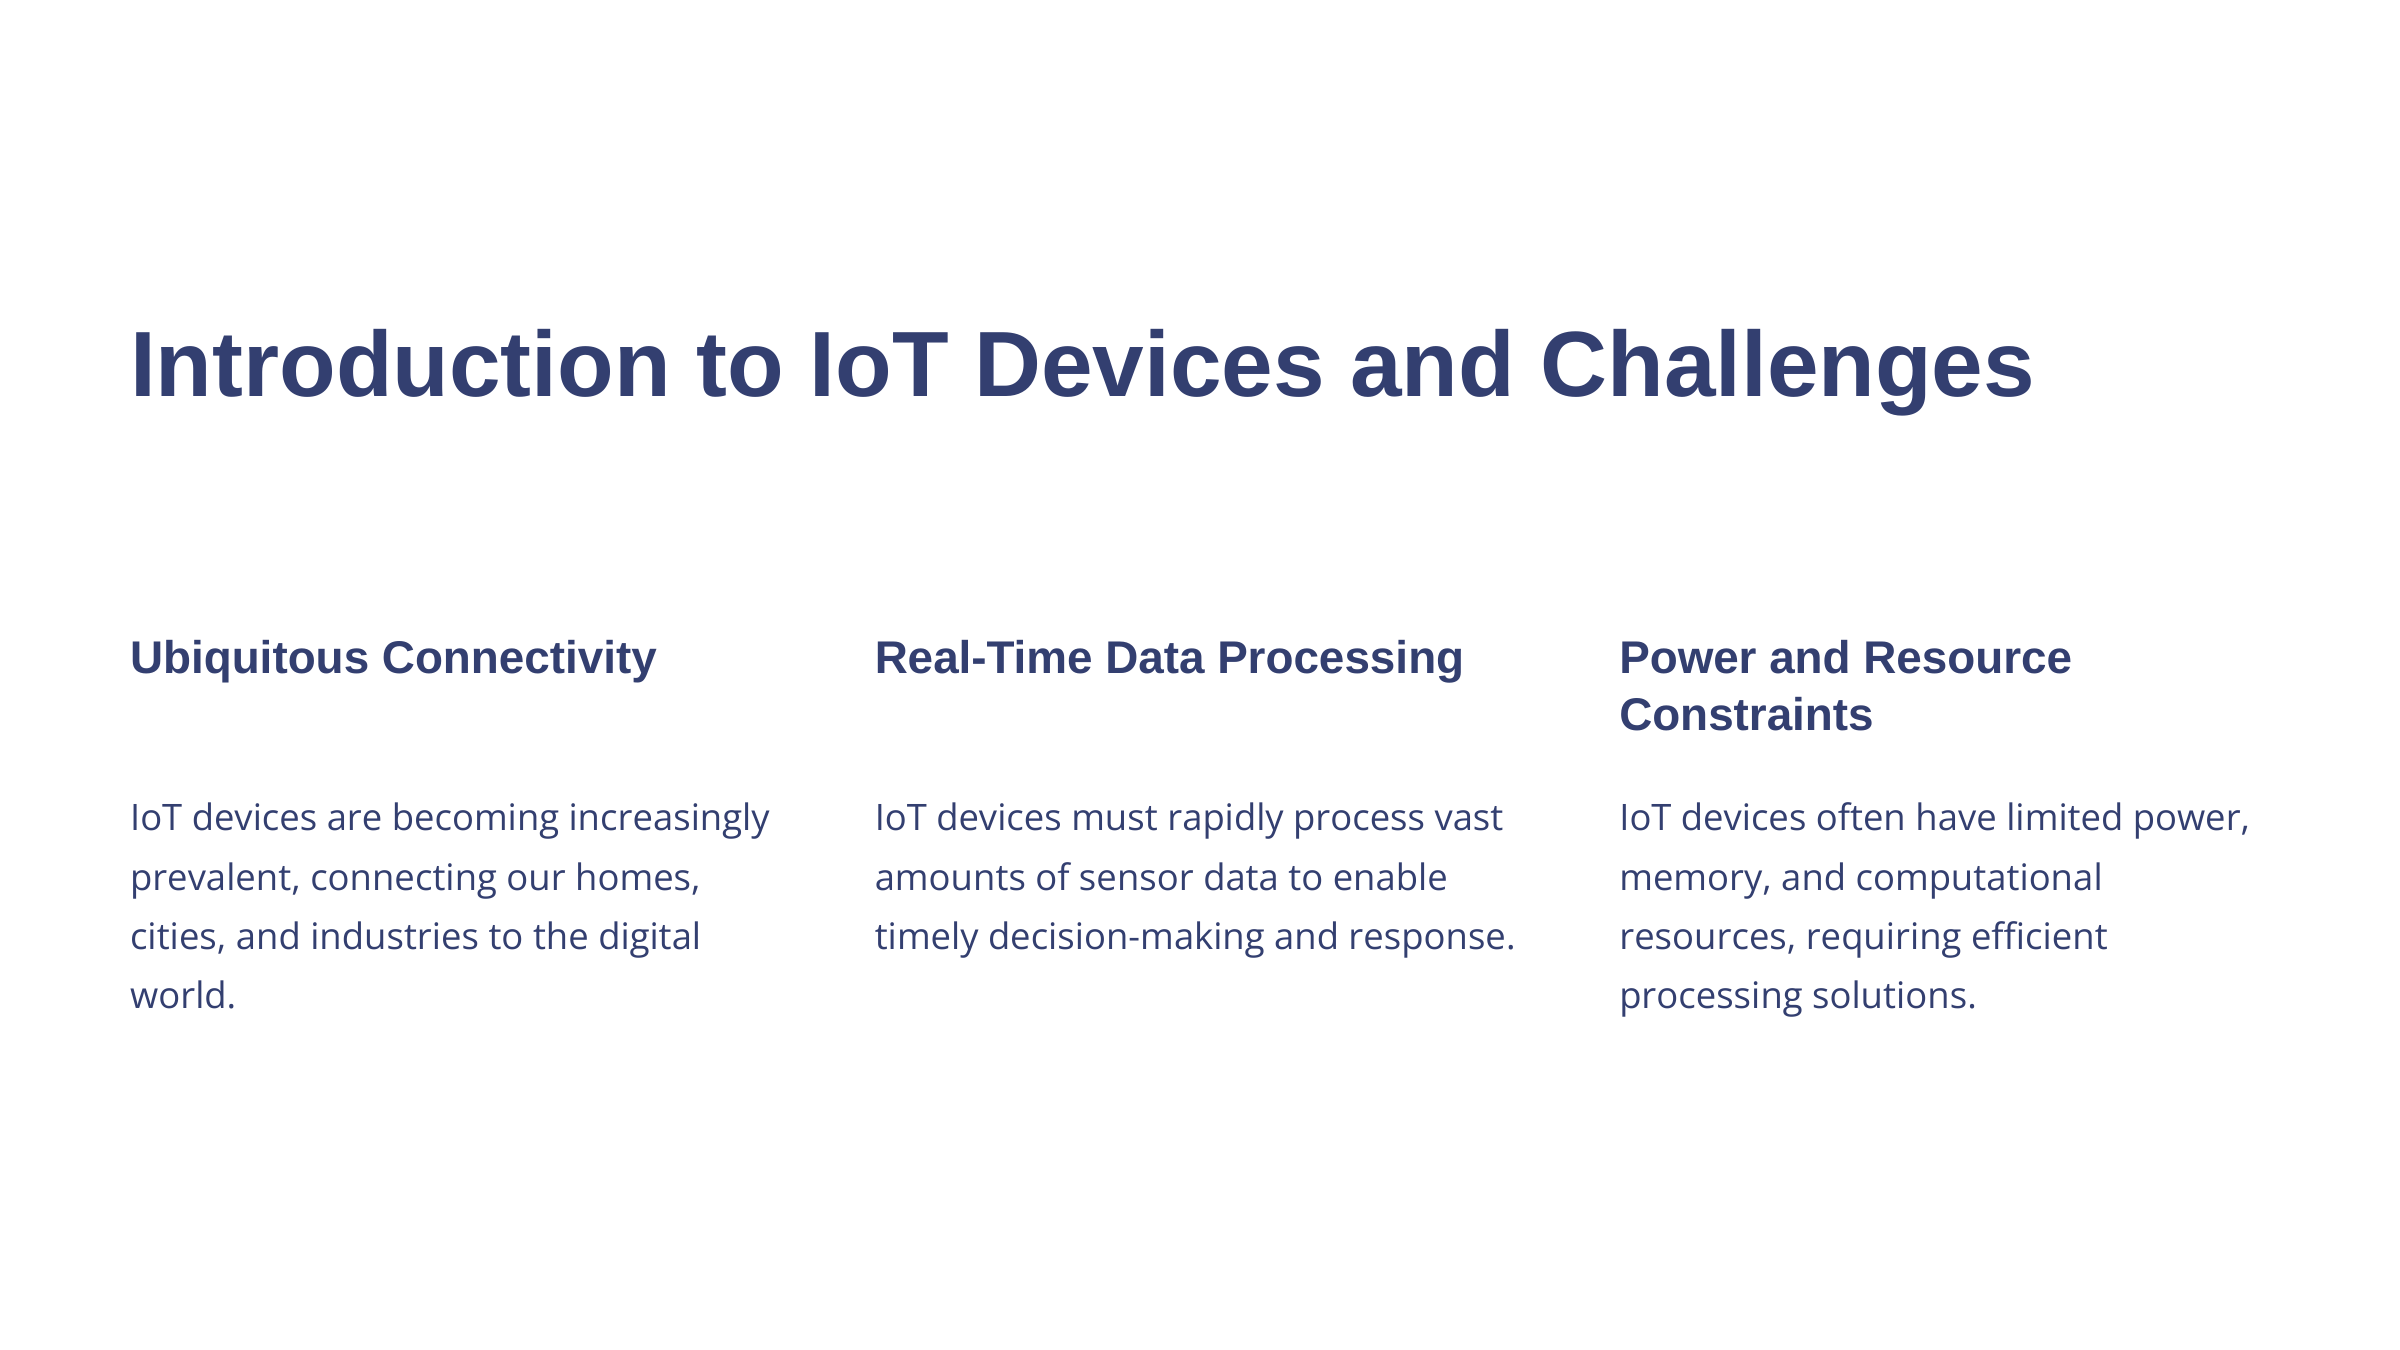

Introduction to IoT Devices and Challenges
Ubiquitous Connectivity
Real-Time Data Processing
Power and Resource Constraints
IoT devices are becoming increasingly prevalent, connecting our homes, cities, and industries to the digital world.
IoT devices must rapidly process vast amounts of sensor data to enable timely decision-making and response.
IoT devices often have limited power, memory, and computational resources, requiring efficient processing solutions.